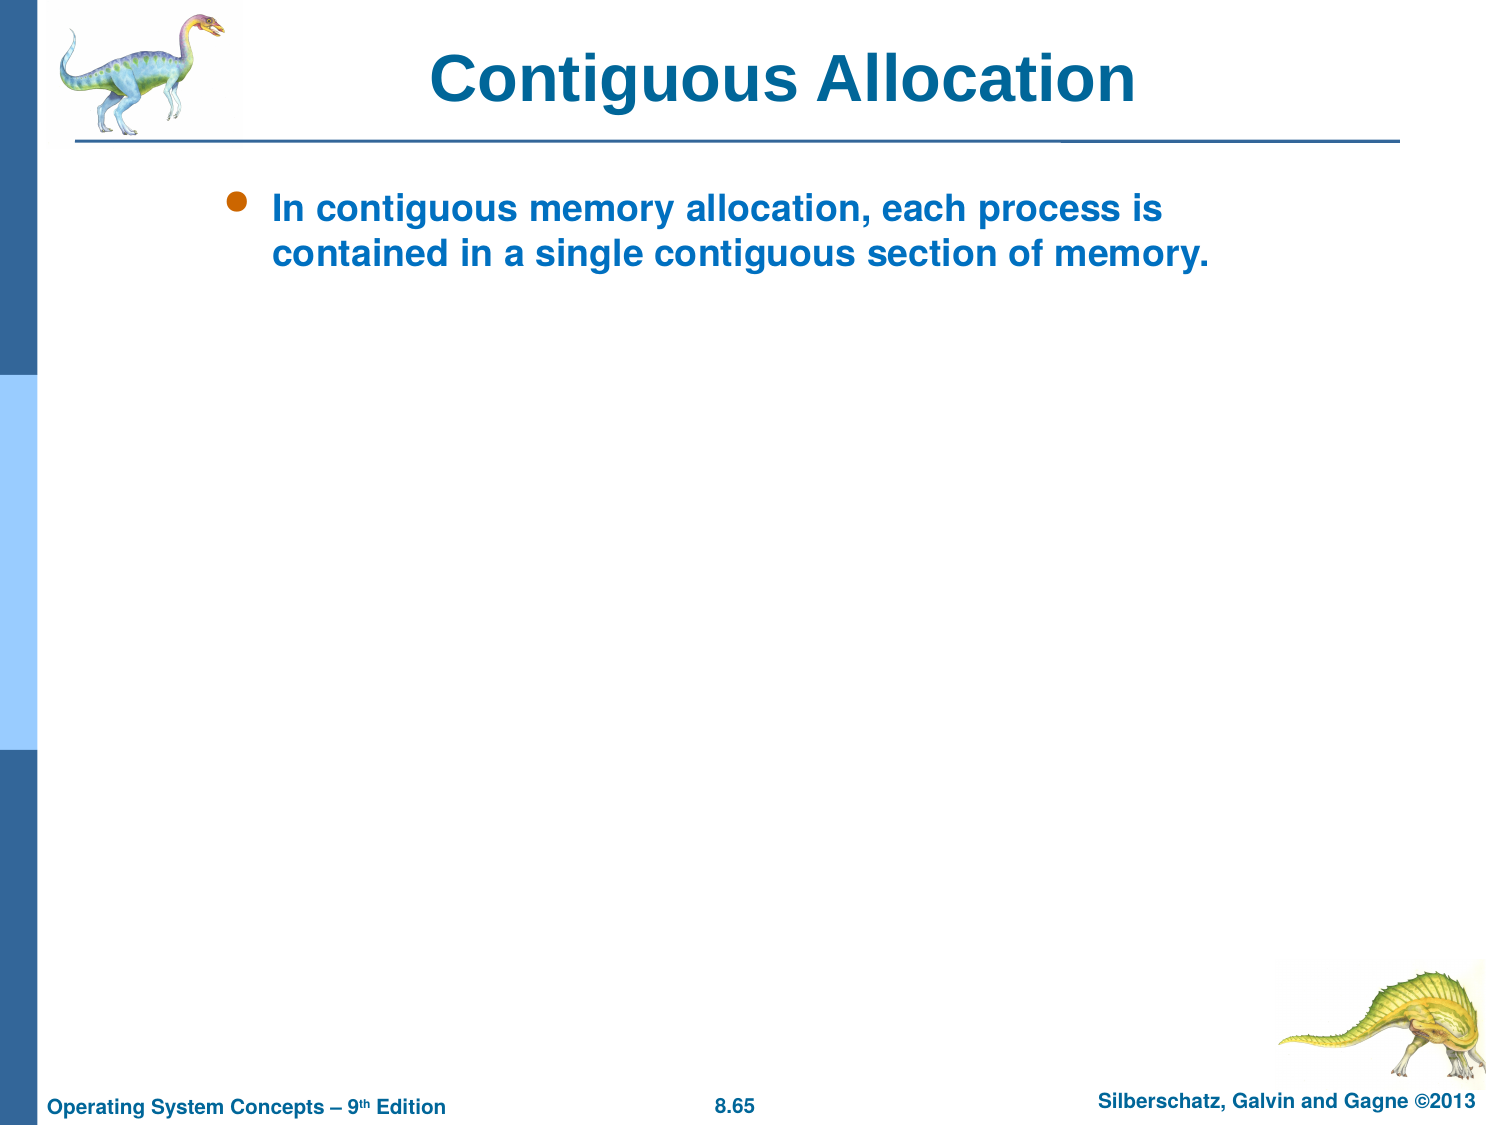

# Contiguous Allocation
In contiguous memory allocation, each process is contained in a single contiguous section of memory.